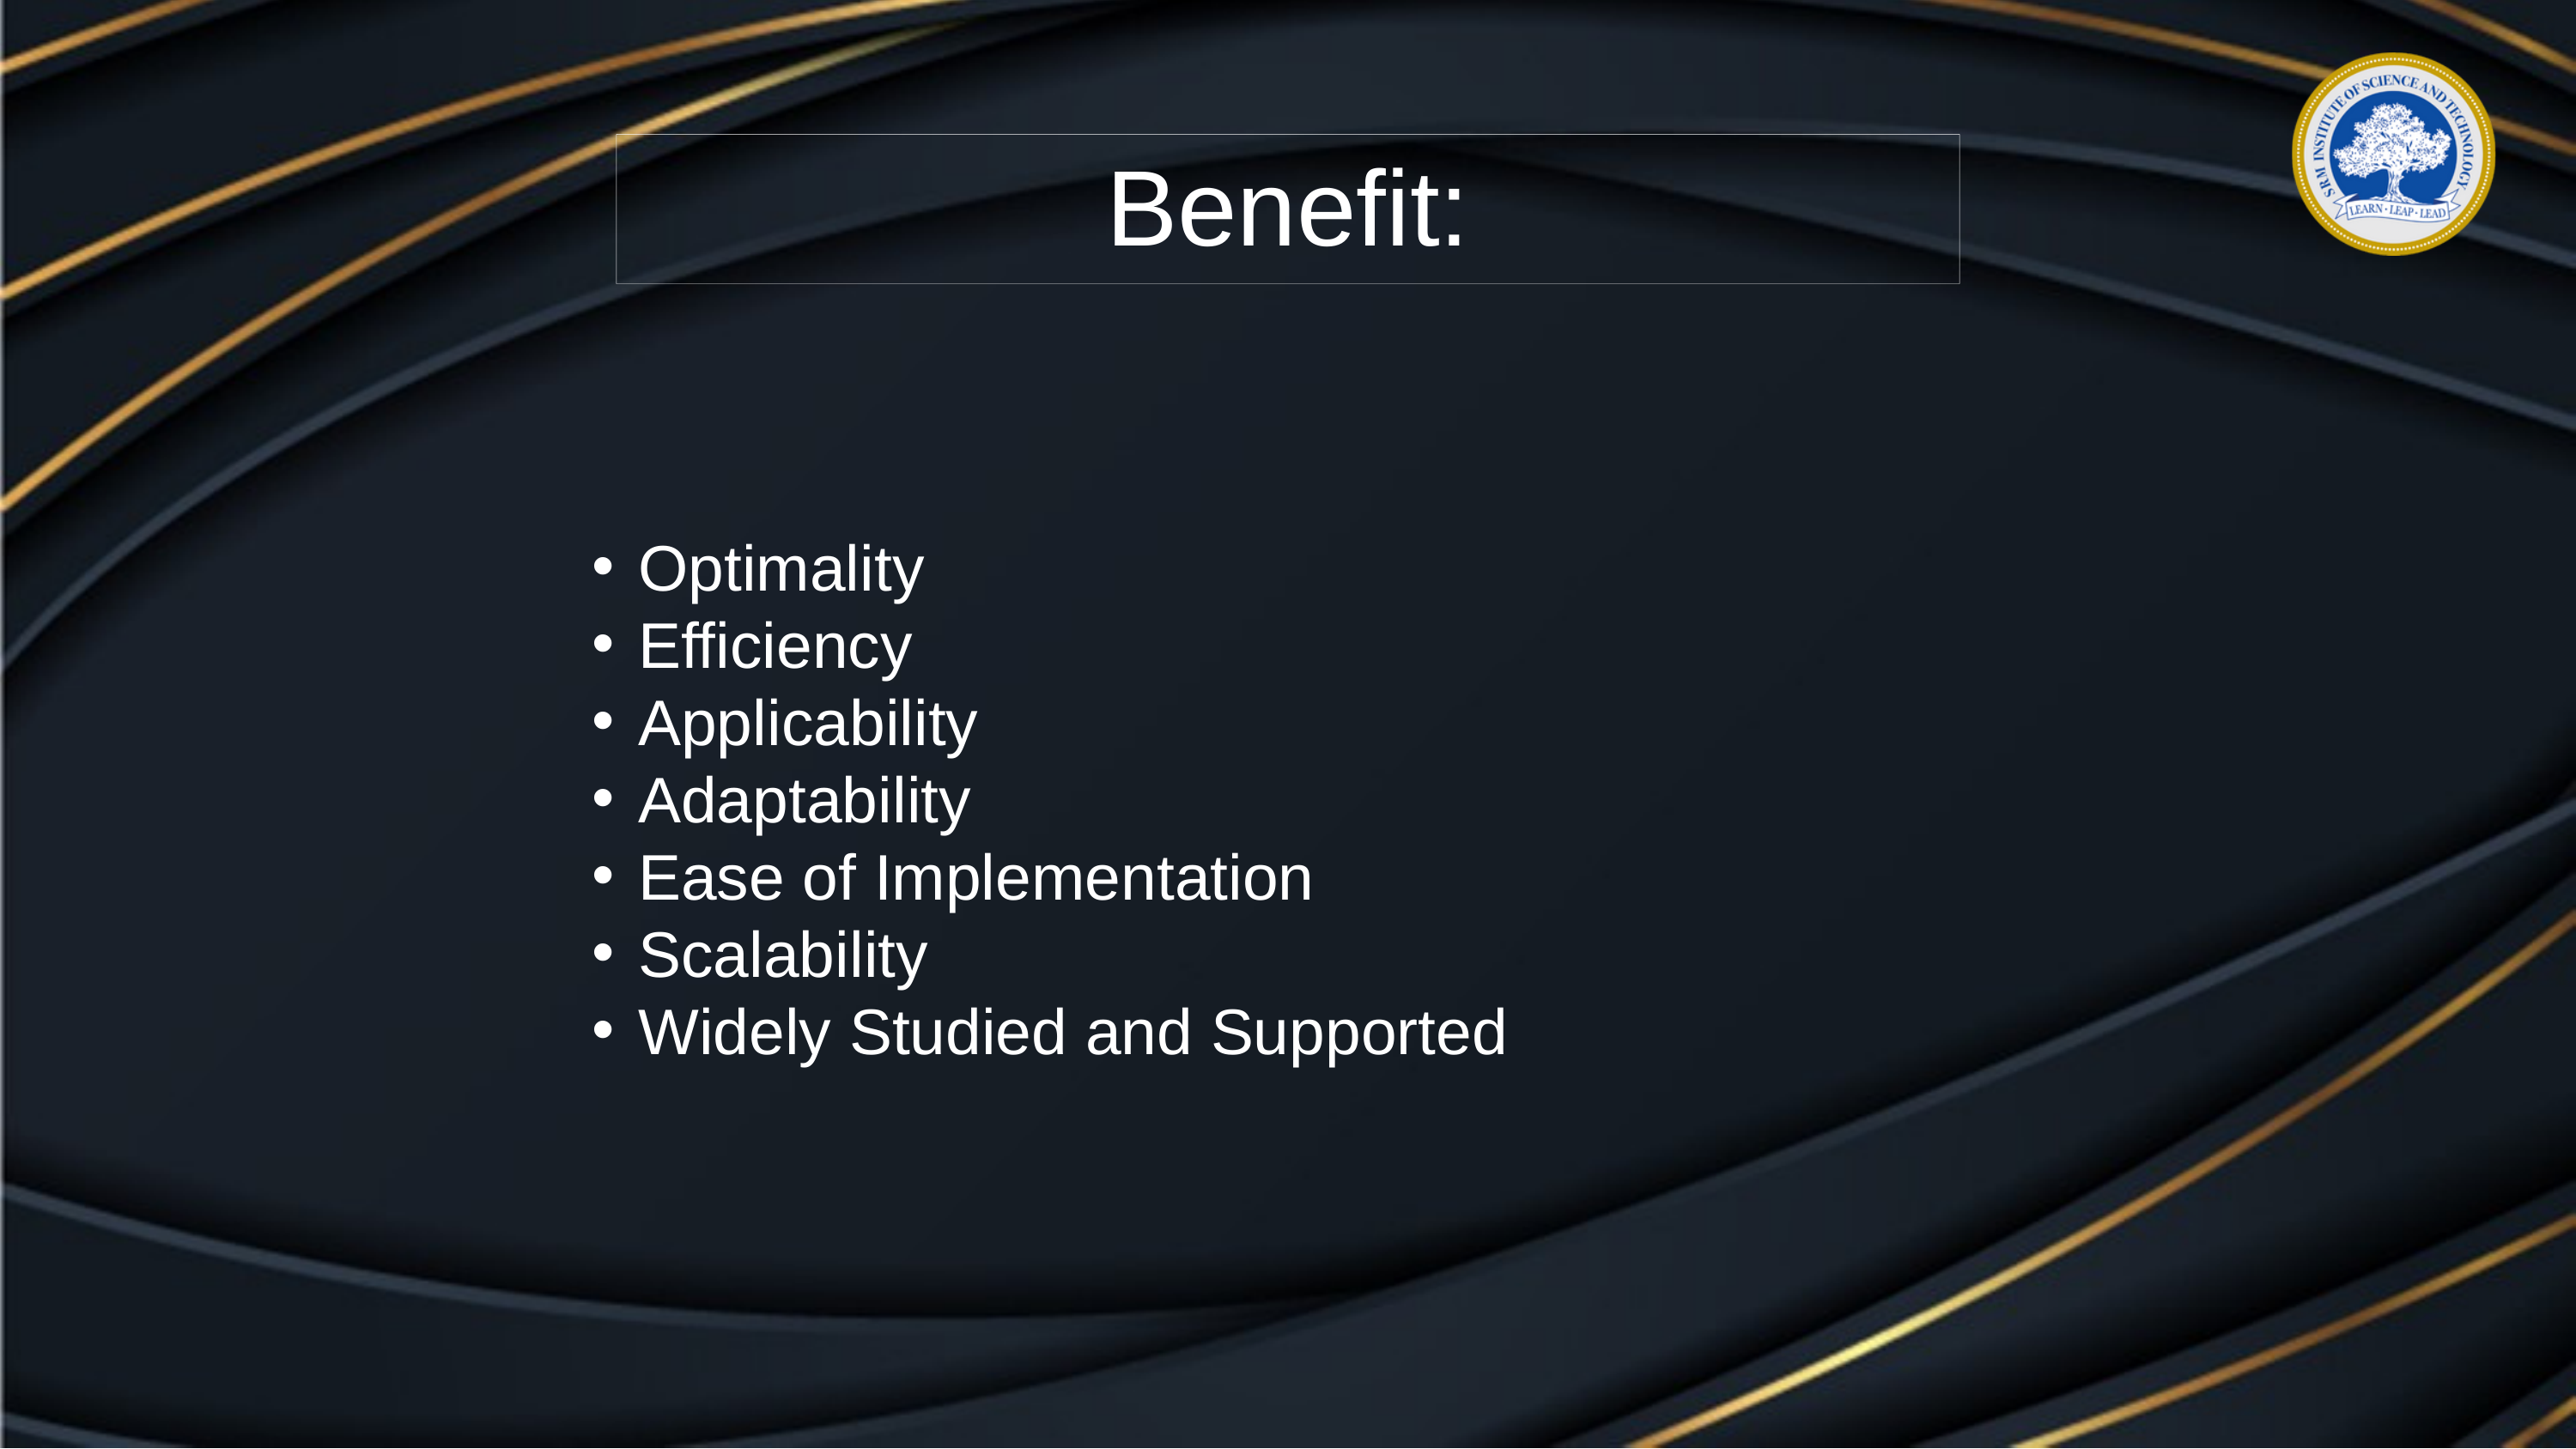

Benefit:

Optimality
Efficiency
Applicability
Adaptability
Ease of Implementation
Scalability
Widely Studied and Supported